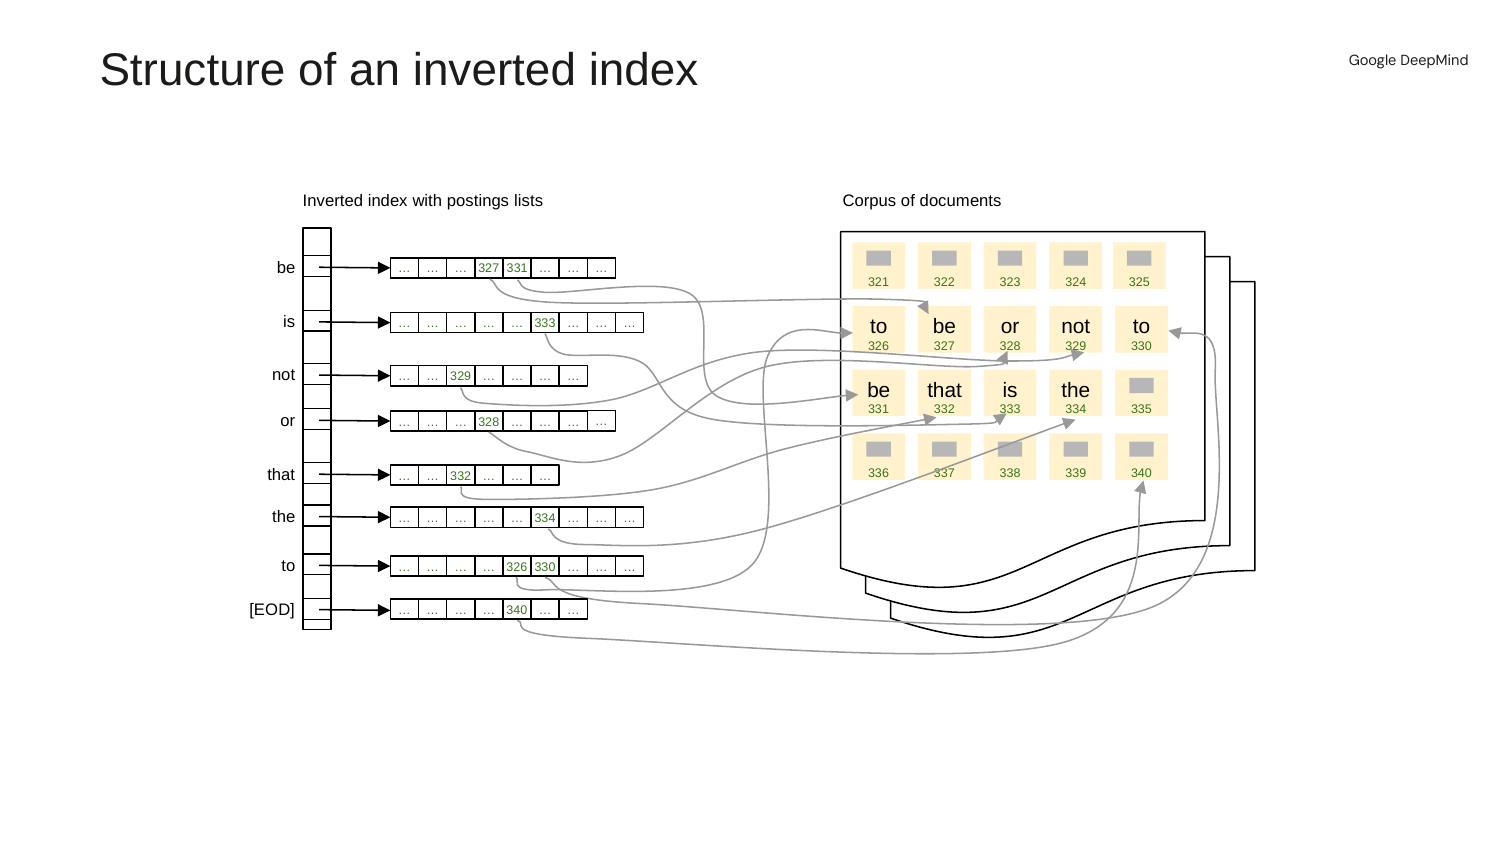

# Structure of an inverted index
Inverted index with postings lists
Corpus of documents

321

322

323

324

325

be

…
…
…
327
331
…
…
…

to
326
be
327
or
328
not
329
to
330

is

…
…
…
…
…
333
…
…
…

not
…
…
329
…
…
…
…
be
331
that
332
is
333
the
334

335

or
…
…
…
…
328
…
…
…

336

337

338

339

340

that
…
…
332
…
…
…

the
…
…
…
…
…
334
…
…
…

to
…
…
…
…
326
330
…
…
…
[EOD]

…
…
…
…
340
…
…